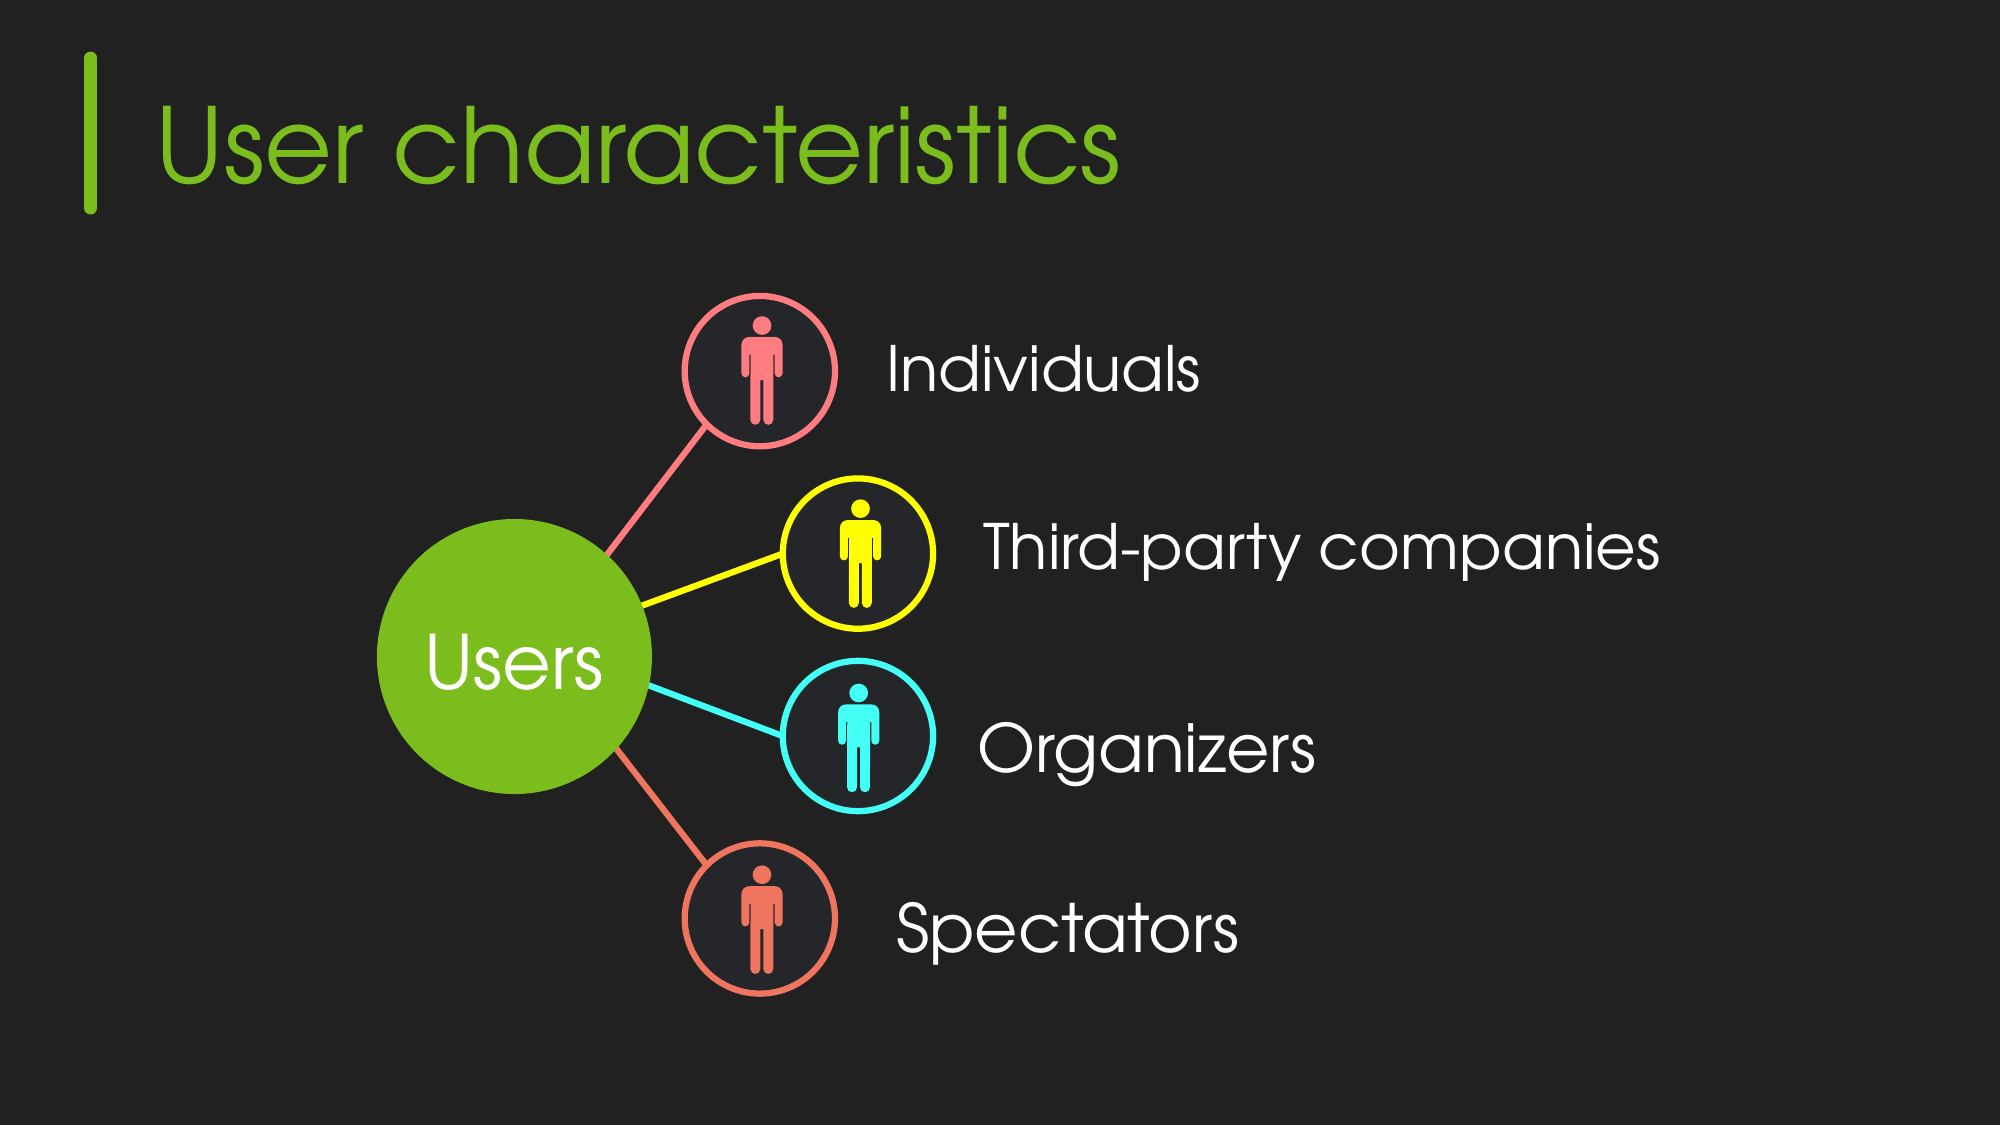

User characteristics

Individuals

Third-party companies

Users

Organizers

Spectators